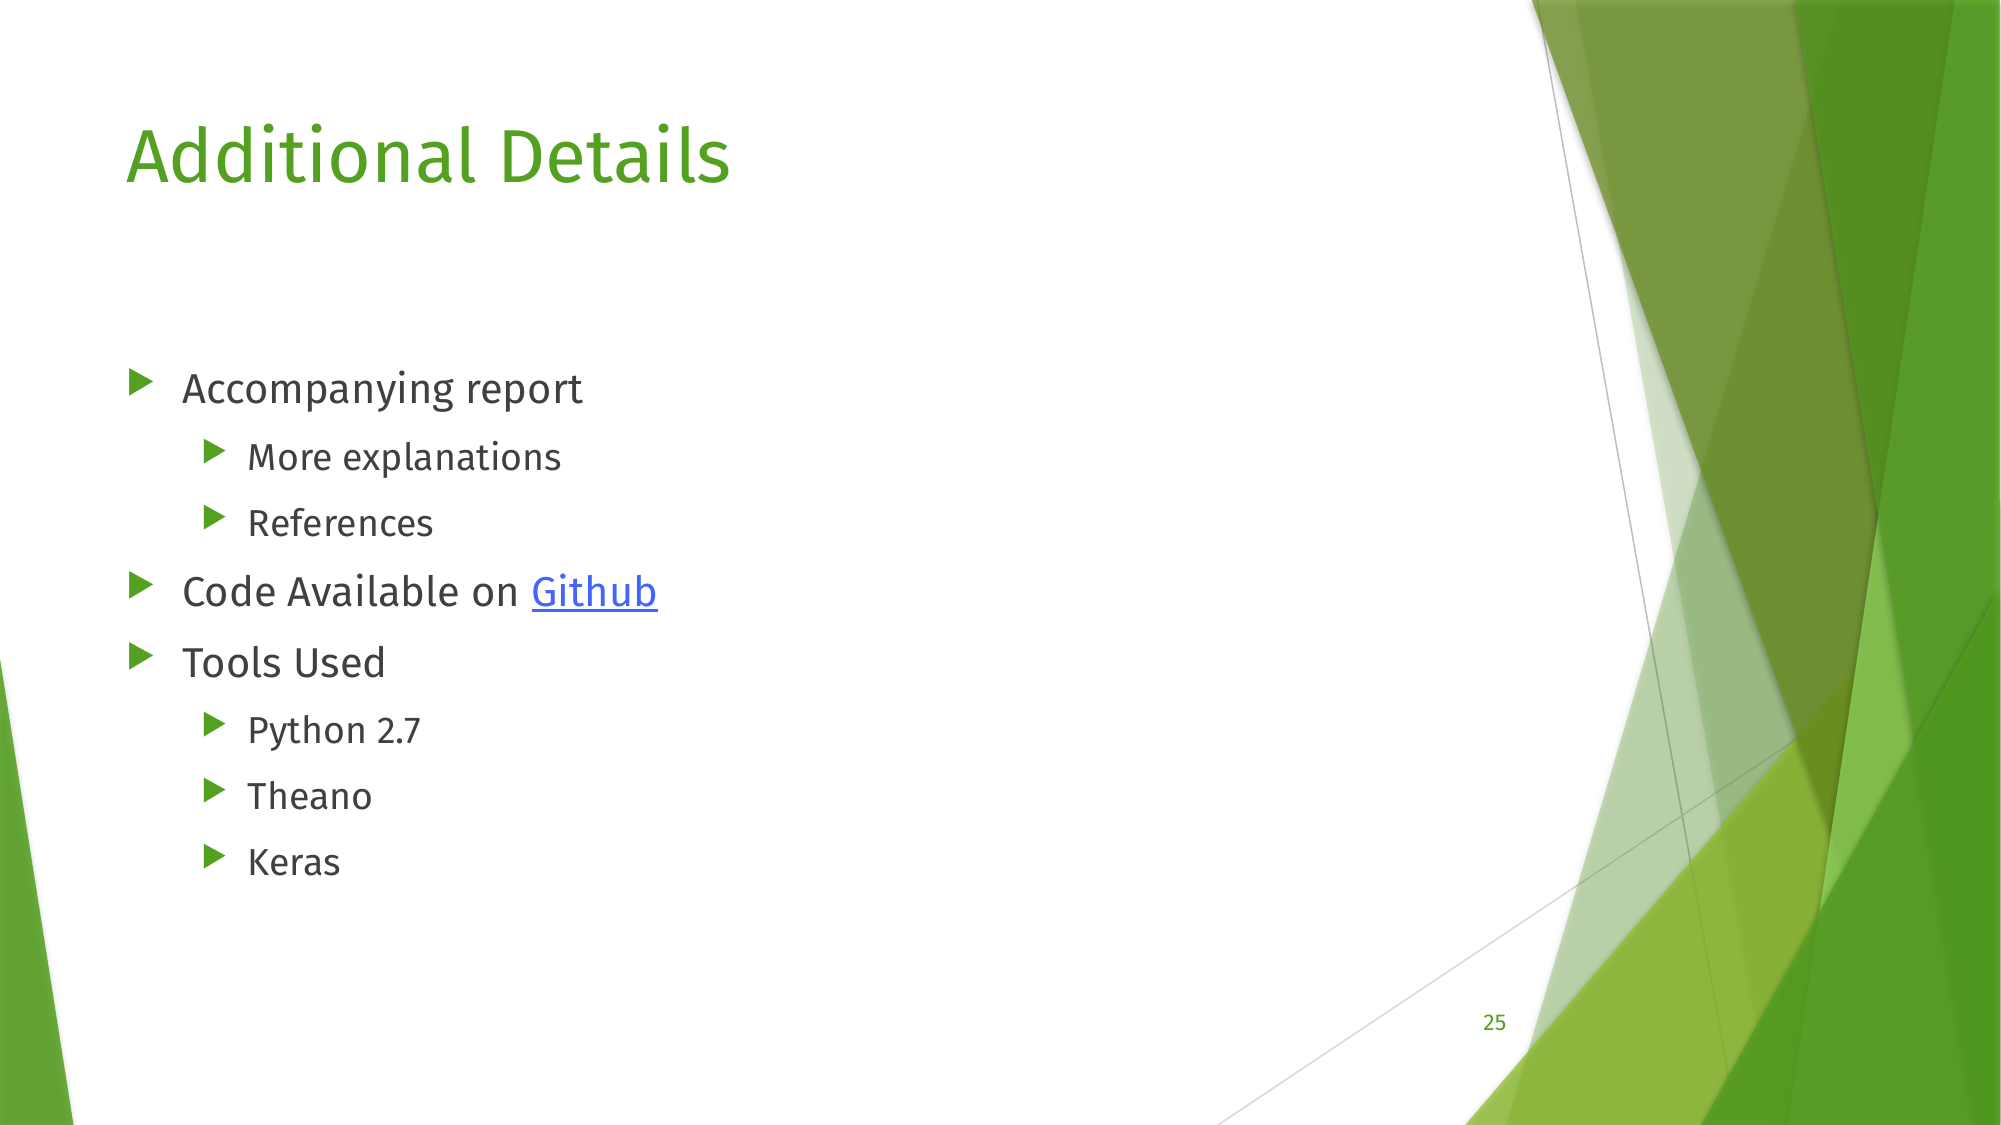

# Additional Details
Accompanying report
More explanations
References
Code Available on Github
Tools Used
Python 2.7
Theano
Keras

25